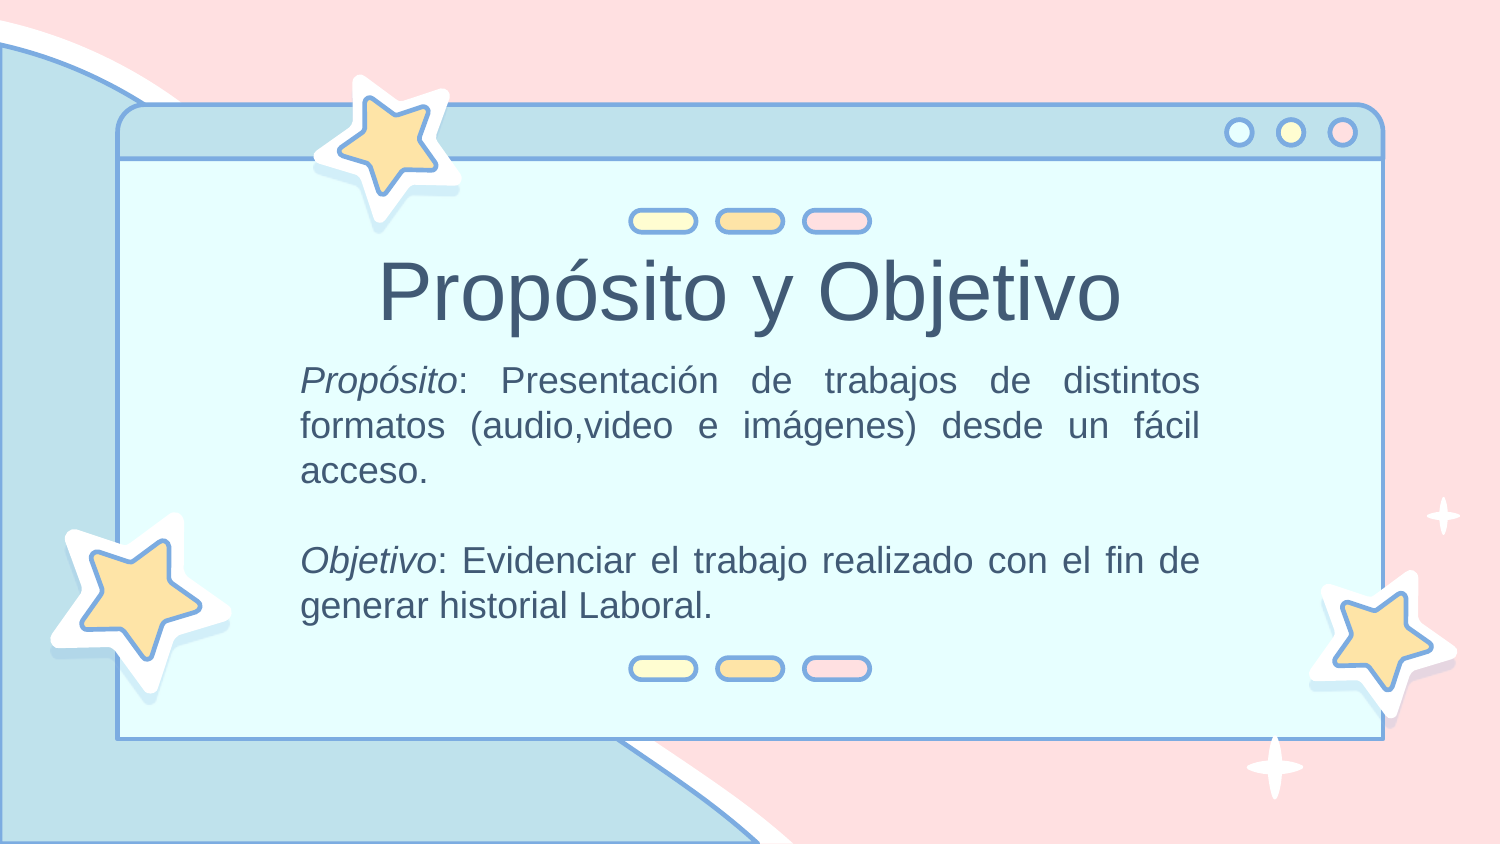

# Propósito y Objetivo
Propósito: Presentación de trabajos de distintos formatos (audio,video e imágenes) desde un fácil acceso.
Objetivo: Evidenciar el trabajo realizado con el fin de generar historial Laboral.